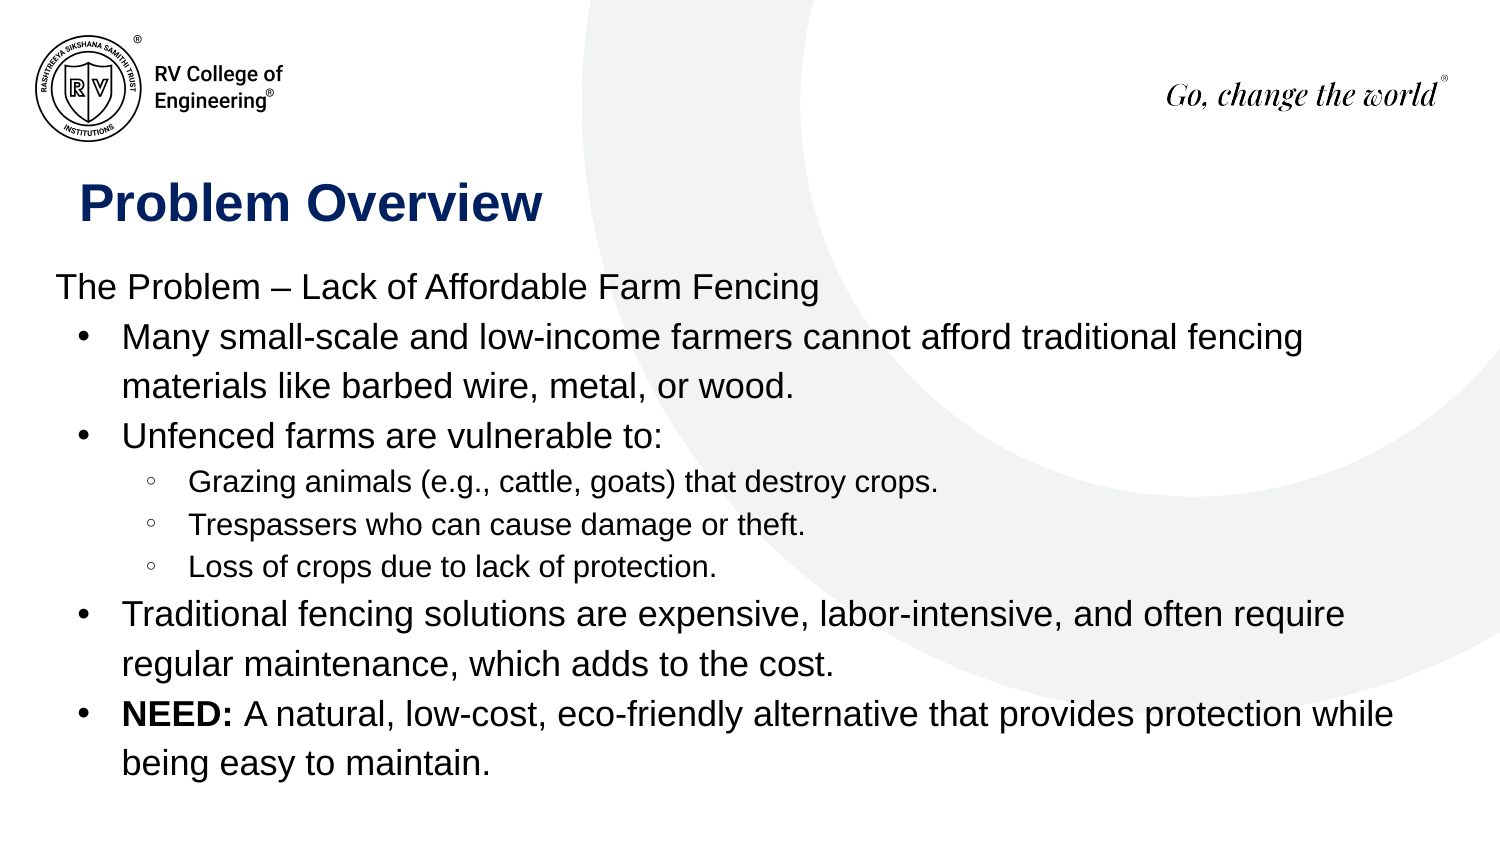

# Problem Overview
The Problem – Lack of Affordable Farm Fencing
Many small-scale and low-income farmers cannot afford traditional fencing materials like barbed wire, metal, or wood.
Unfenced farms are vulnerable to:
Grazing animals (e.g., cattle, goats) that destroy crops.
Trespassers who can cause damage or theft.
Loss of crops due to lack of protection.
Traditional fencing solutions are expensive, labor-intensive, and often require regular maintenance, which adds to the cost.
NEED: A natural, low-cost, eco-friendly alternative that provides protection while being easy to maintain.